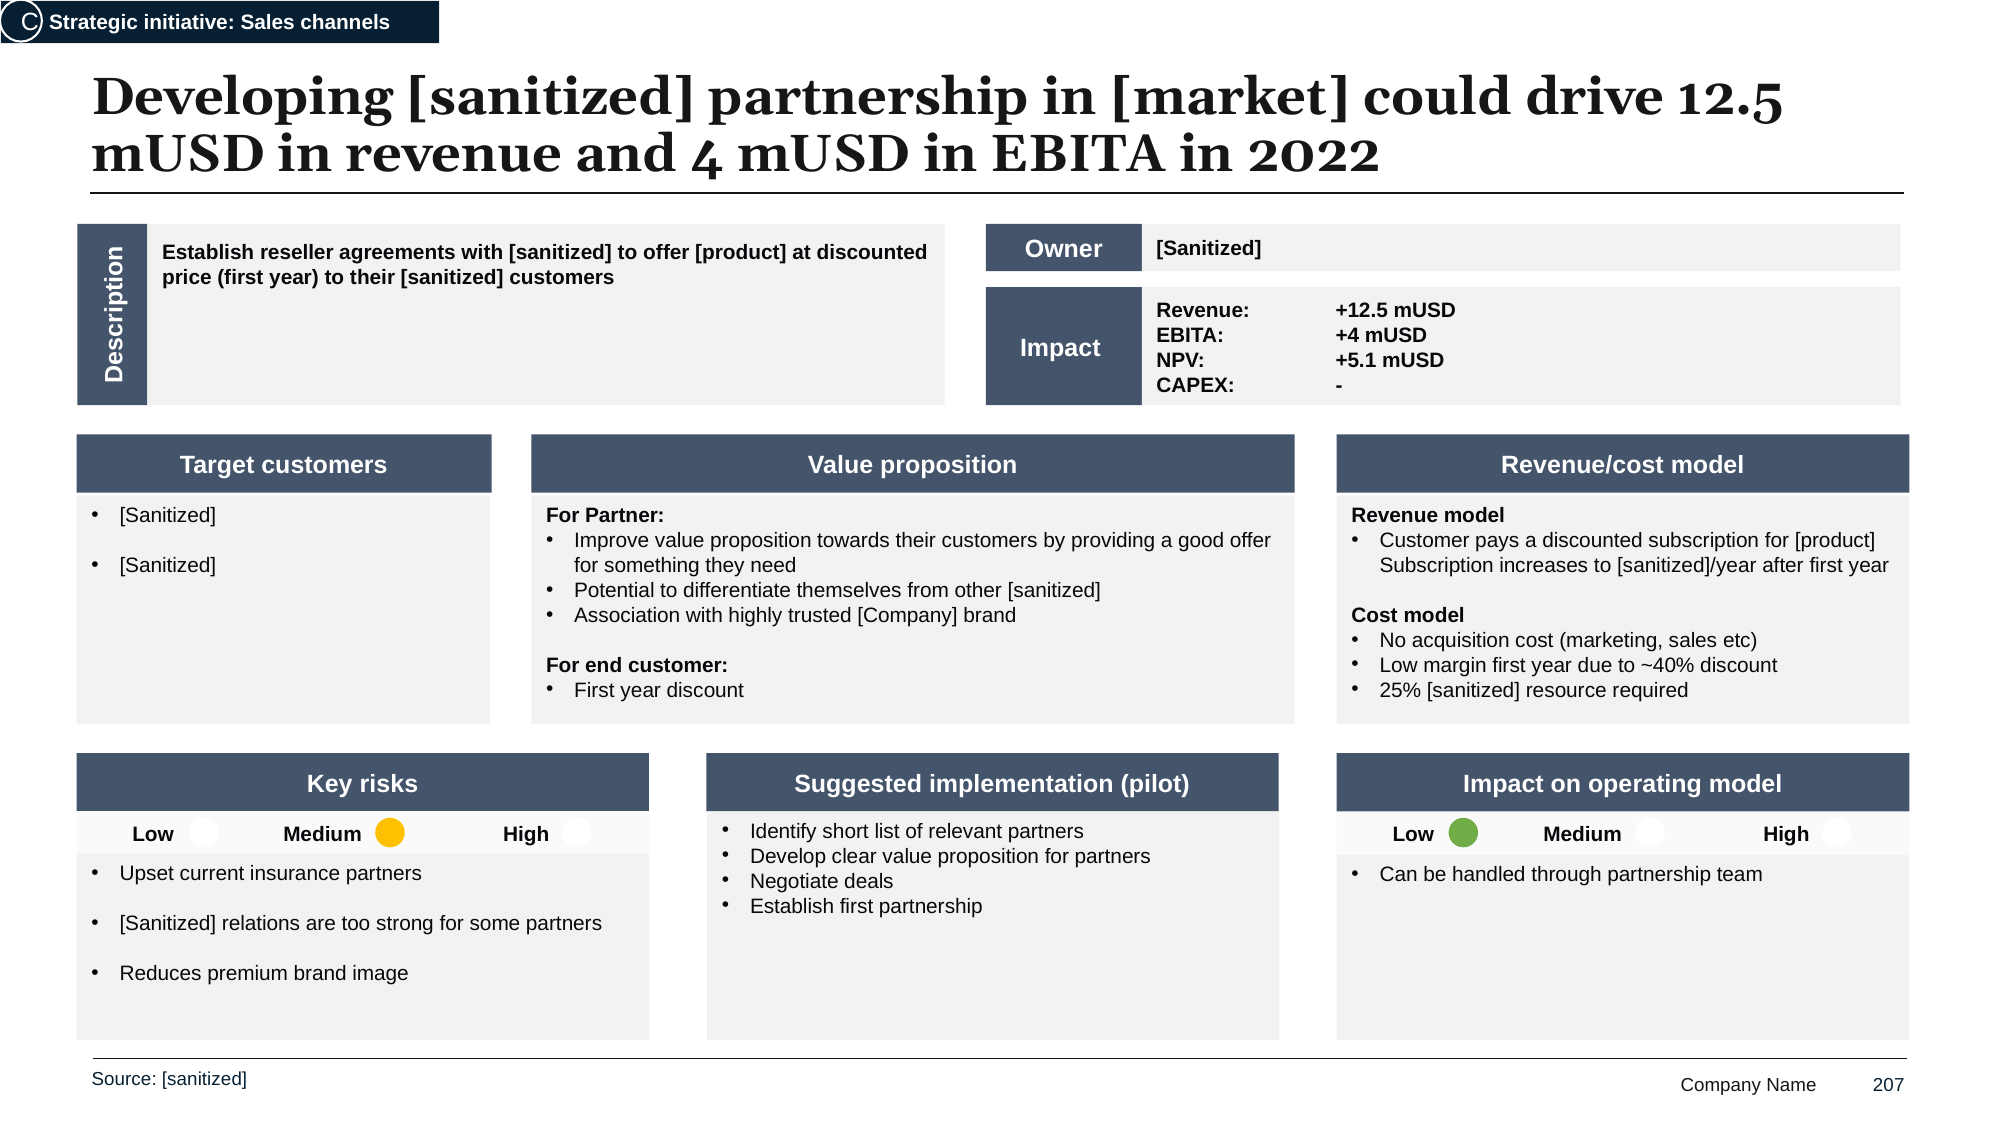

Strategic initiative: Sales channels
C
# Developing [sanitized] partnership in [market] could drive 12.5 mUSD in revenue and 4 mUSD in EBITA in 2022
Owner
Description
Establish reseller agreements with [sanitized] to offer [product] at discounted price (first year) to their [sanitized] customers
[Sanitized]
Impact
Revenue: 	+12.5 mUSD
EBITA:      	+4 mUSD
NPV:        	+5.1 mUSD
CAPEX:       	-
Target customers
Value proposition
Revenue/cost model
[Sanitized]

[Sanitized]

For Partner:
Improve value proposition towards their customers by providing a good offer for something they need
Potential to differentiate themselves from other [sanitized]
Association with highly trusted [Company] brand

For end customer:
First year discount
Revenue model
Customer pays a discounted subscription for [product] Subscription increases to [sanitized]/year after first year

Cost model
No acquisition cost (marketing, sales etc)
Low margin first year due to ~40% discount
25% [sanitized] resource required
Key risks
Suggested implementation (pilot)
Impact on operating model

High
Low
Medium

High
Low
Medium

Identify short list of relevant partners
Develop clear value proposition for partners
Negotiate deals
Establish first partnership

Upset current insurance partners
[Sanitized] relations are too strong for some partners
Reduces premium brand image
Can be handled through partnership team
Source: [sanitized]
207